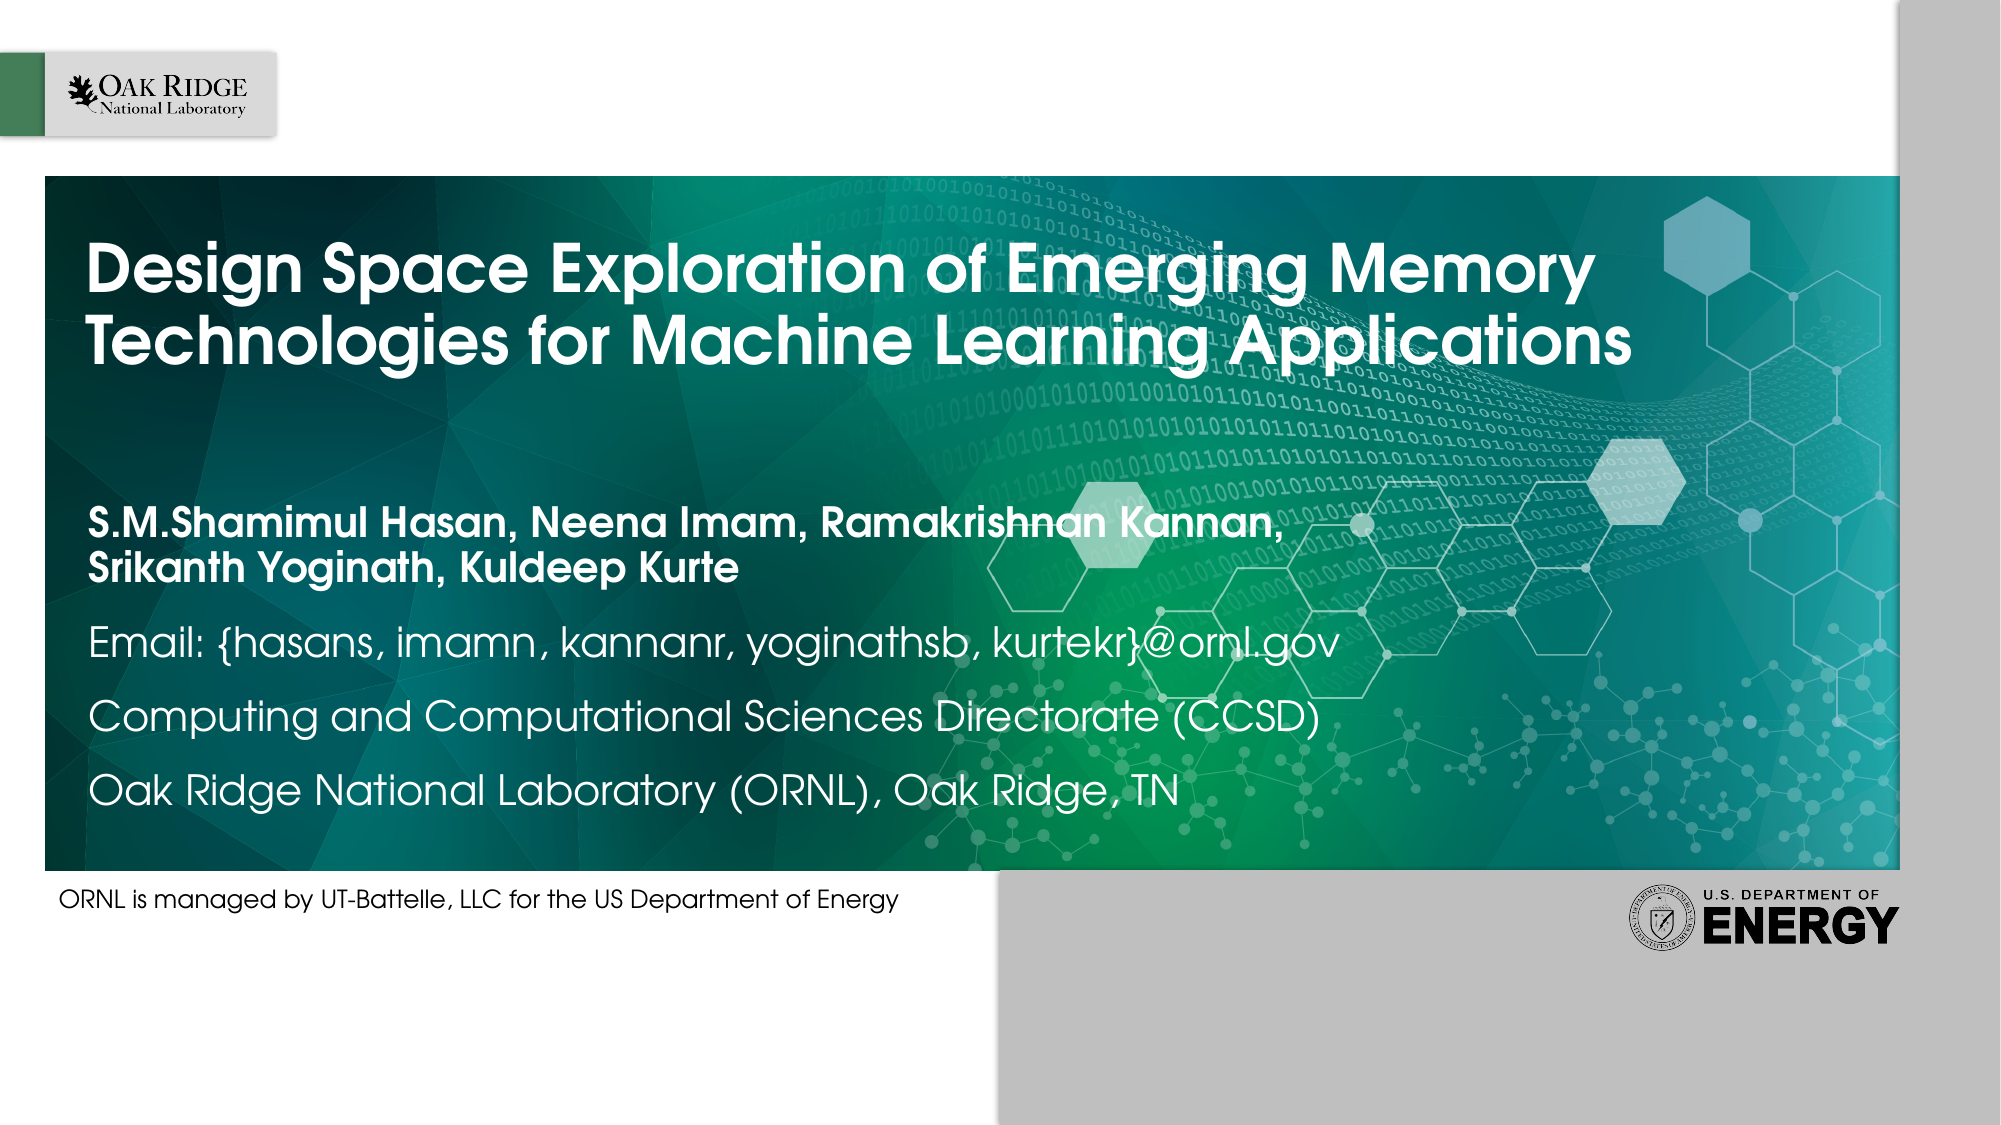

# Design Space Exploration of Emerging Memory Technologies for Machine Learning Applications
S.M.Shamimul Hasan, Neena Imam, Ramakrishnan Kannan, Srikanth Yoginath, Kuldeep Kurte
Email: {hasans, imamn, kannanr, yoginathsb, kurtekr}@ornl.gov
Computing and Computational Sciences Directorate (CCSD)
Oak Ridge National Laboratory (ORNL), Oak Ridge, TN